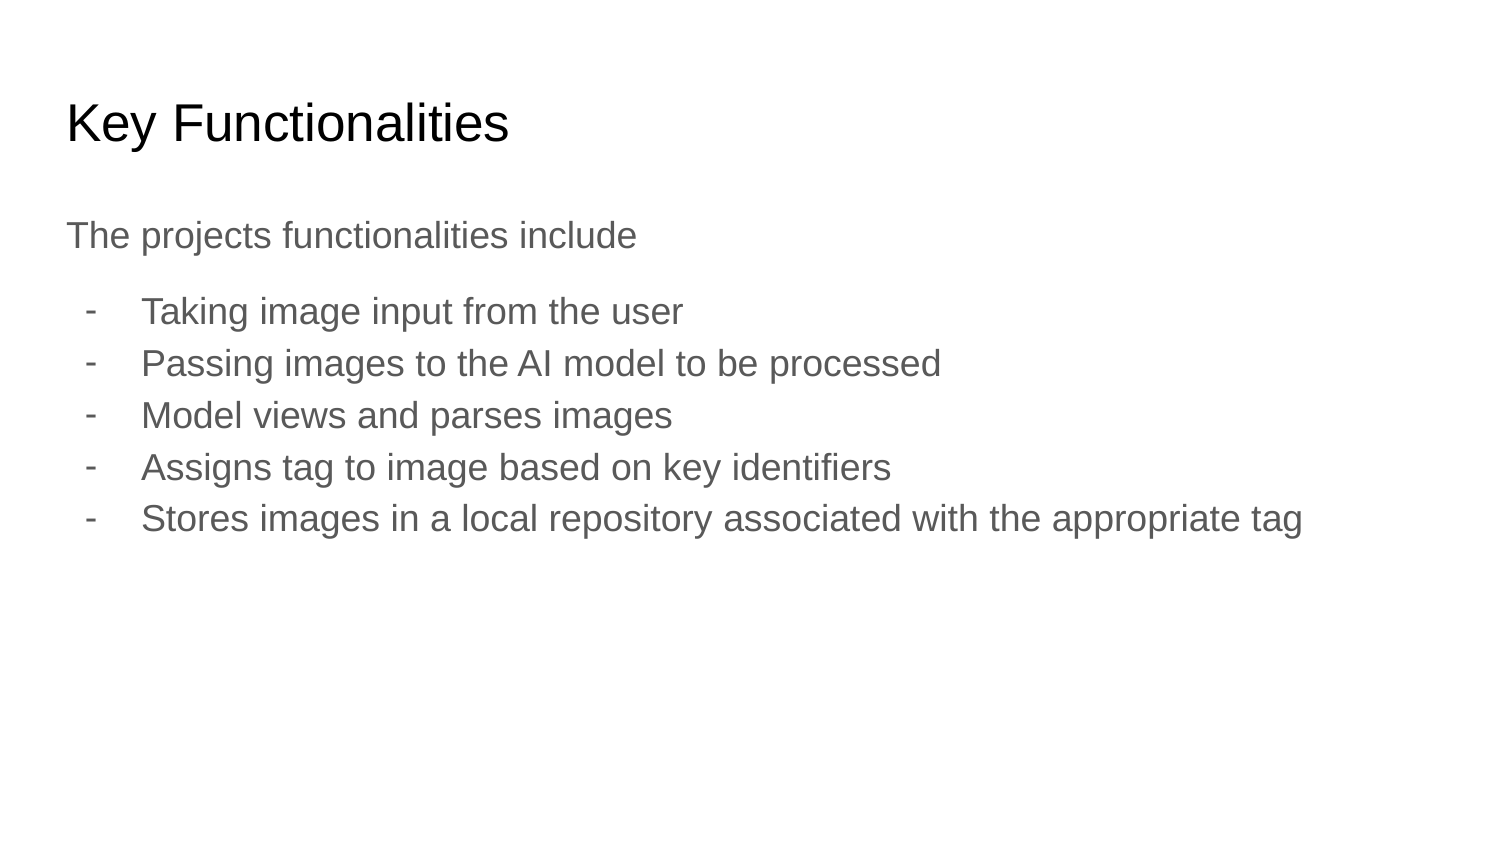

# Key Functionalities
The projects functionalities include
Taking image input from the user
Passing images to the AI model to be processed
Model views and parses images
Assigns tag to image based on key identifiers
Stores images in a local repository associated with the appropriate tag